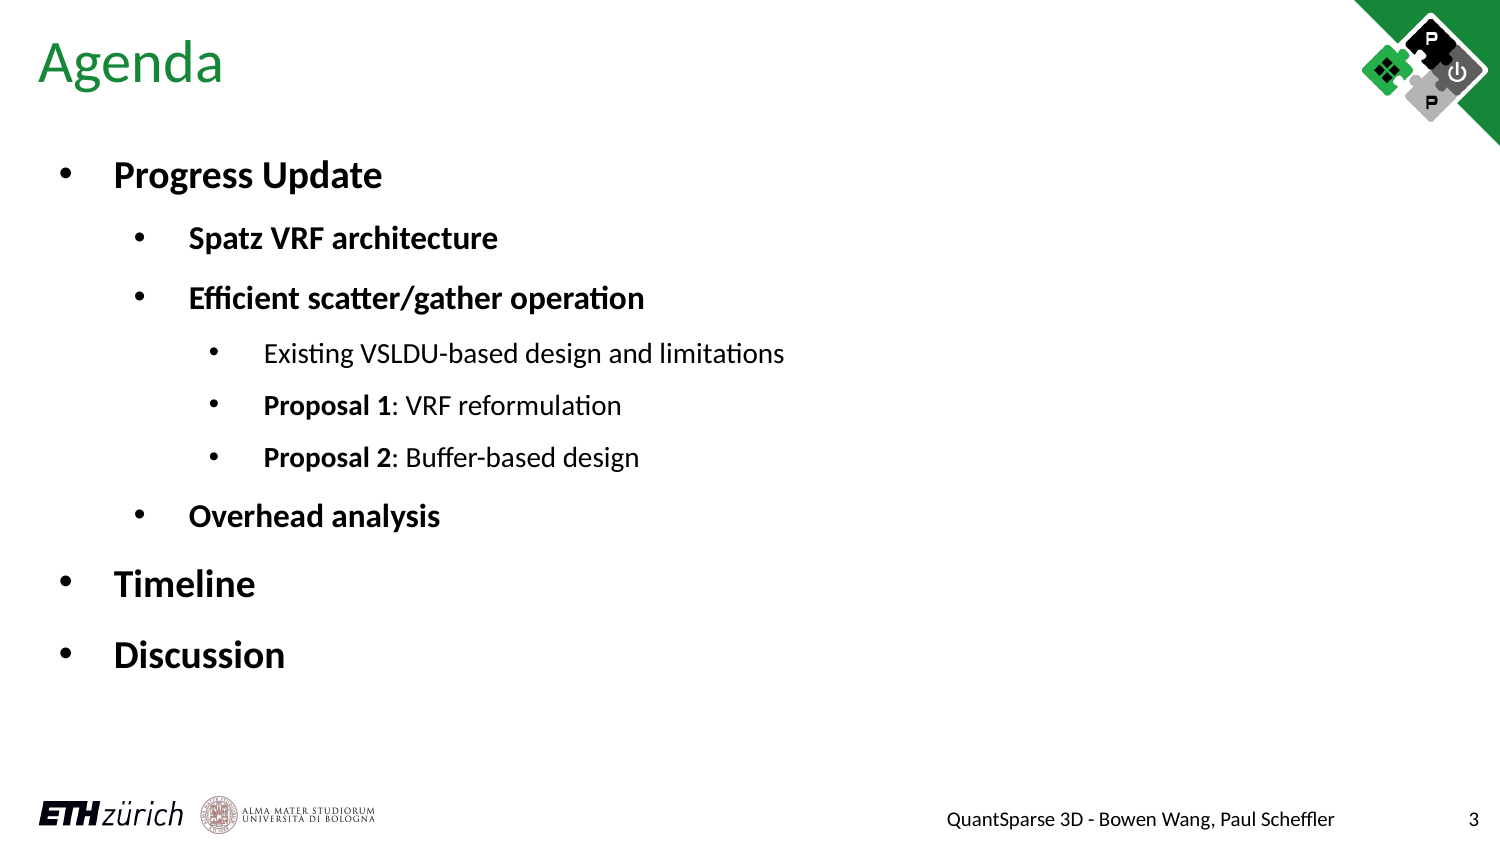

# Agenda
Progress Update
Spatz VRF architecture
Efficient scatter/gather operation
Existing VSLDU-based design and limitations
Proposal 1: VRF reformulation
Proposal 2: Buffer-based design
Overhead analysis
Timeline
Discussion
3
QuantSparse 3D - Bowen Wang, Paul Scheffler